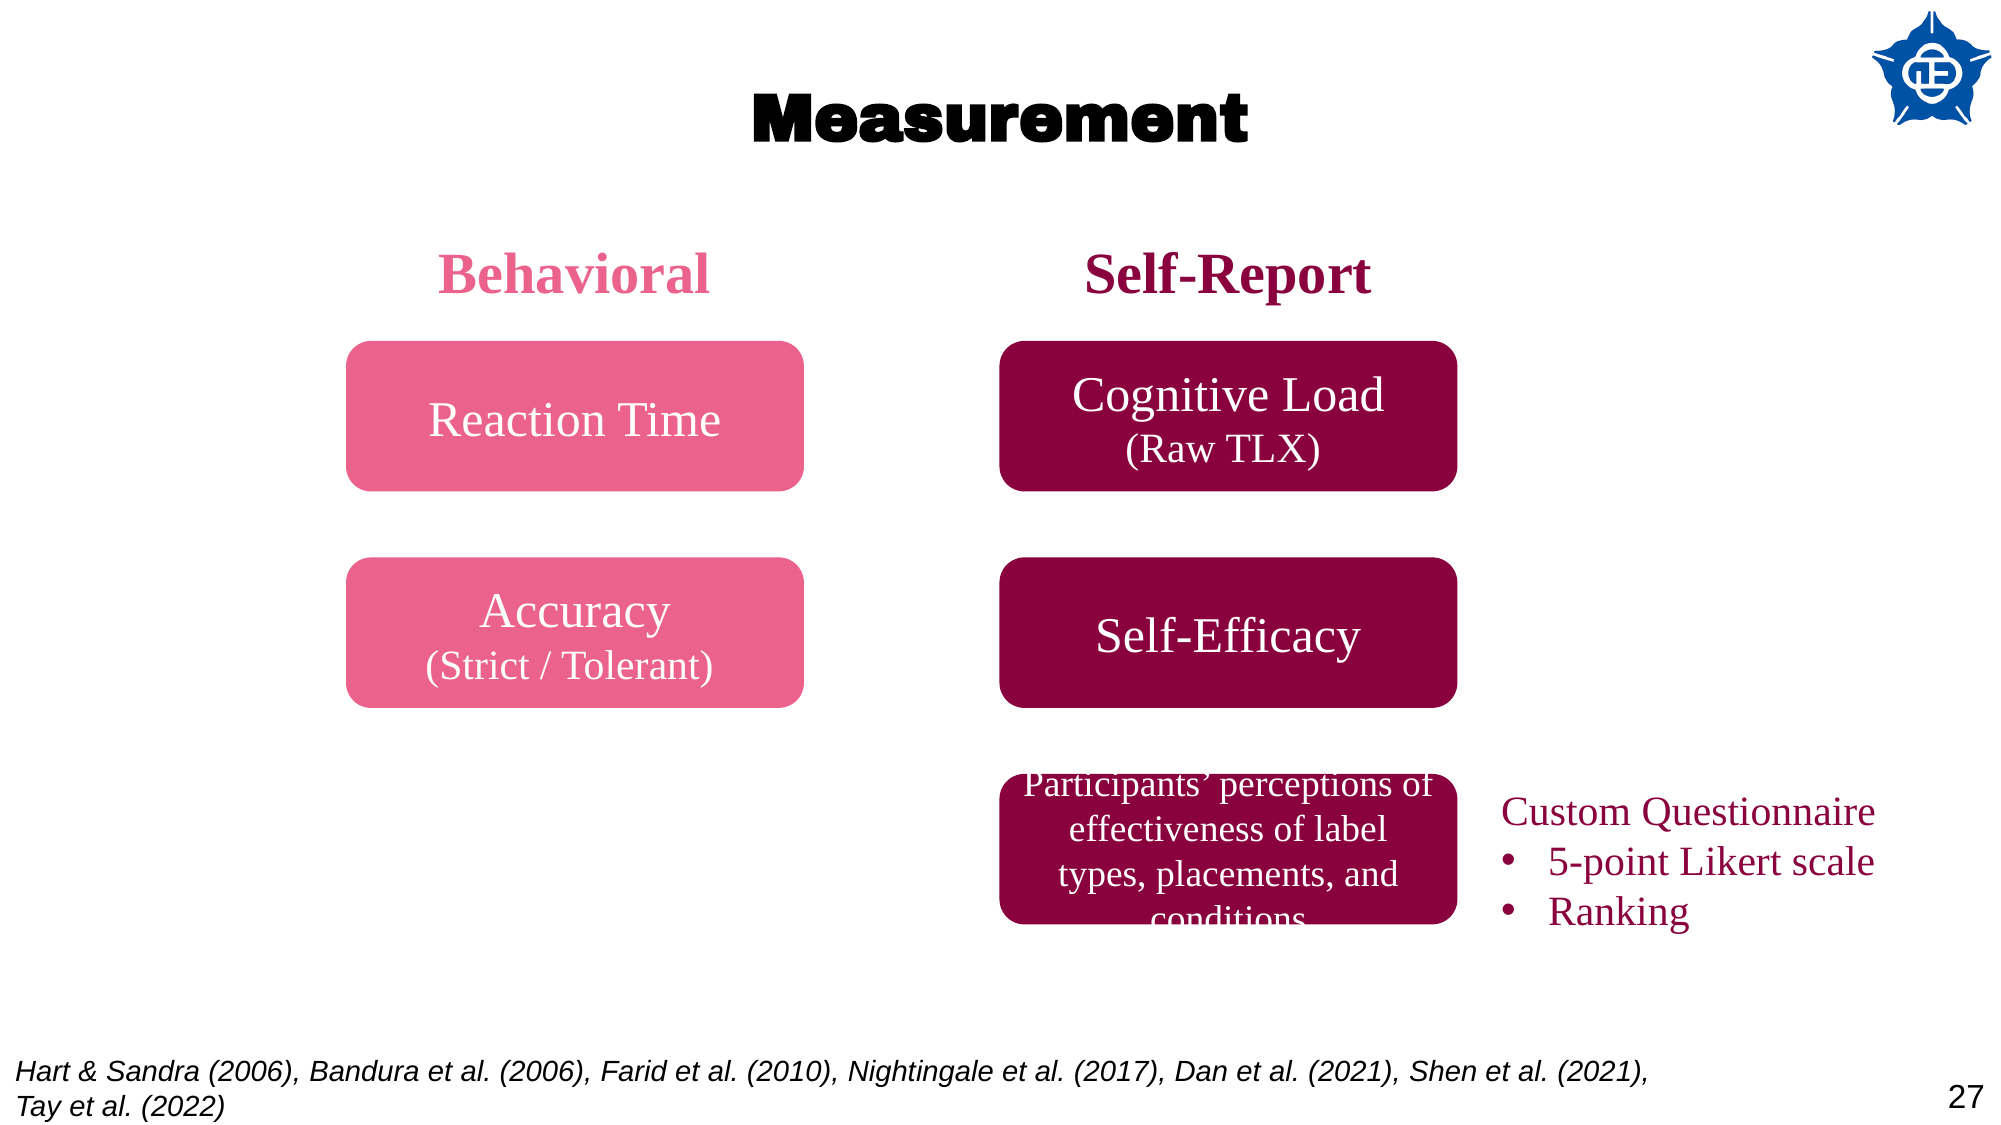

# Measurement
Behavioral
Reaction Time
Accuracy
(Strict / Tolerant)
Self-Report
Cognitive Load
(Raw TLX)
Self-Efficacy
Participants’ perceptions of effectiveness of label types, placements, and conditions
Custom Questionnaire
5-point Likert scale
Ranking
Hart & Sandra (2006), Bandura et al. (2006), Farid et al. (2010), Nightingale et al. (2017), Dan et al. (2021), Shen et al. (2021),
Tay et al. (2022)
27